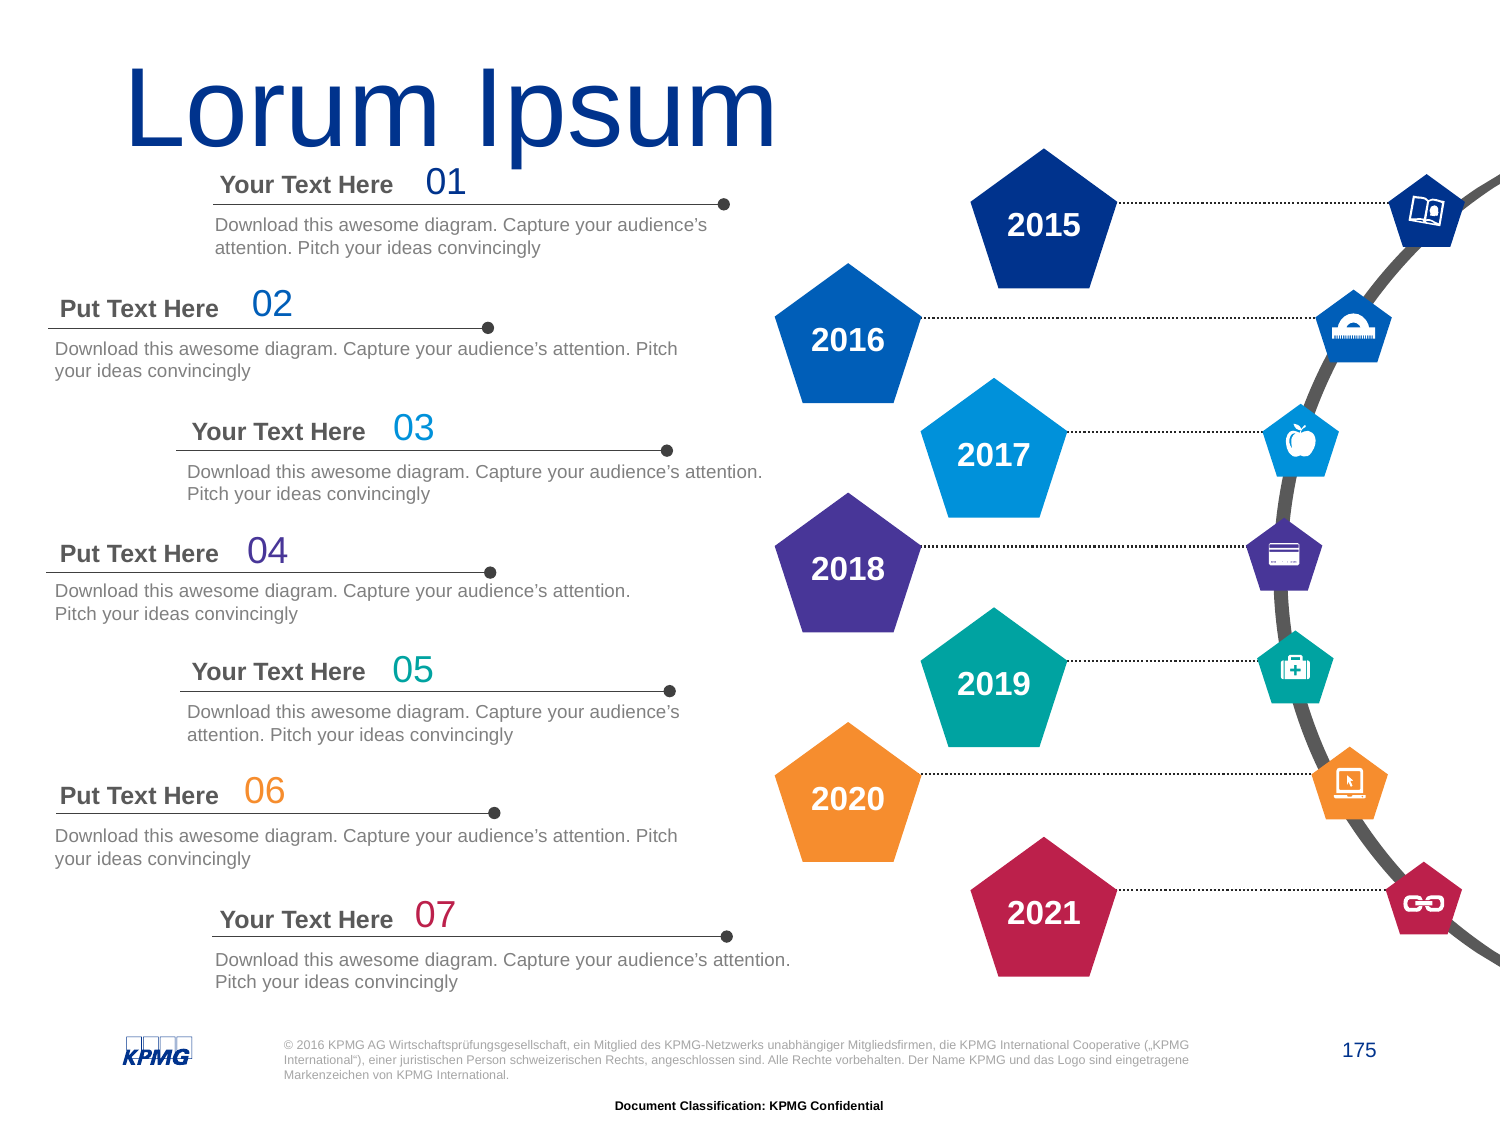

# Lorum Ipsum

2015

2016

2017

2018

2019

2020

2021

01
Your Text Here
Download this awesome diagram. Capture your audience’s attention. Pitch your ideas convincingly
02
Put Text Here
Download this awesome diagram. Capture your audience’s attention. Pitch your ideas convincingly
03
Your Text Here
Download this awesome diagram. Capture your audience’s attention. Pitch your ideas convincingly
04
Put Text Here
Download this awesome diagram. Capture your audience’s attention. Pitch your ideas convincingly
05
Your Text Here
Download this awesome diagram. Capture your audience’s attention. Pitch your ideas convincingly
06
Put Text Here
Download this awesome diagram. Capture your audience’s attention. Pitch your ideas convincingly
07
Your Text Here
Download this awesome diagram. Capture your audience’s attention. Pitch your ideas convincingly